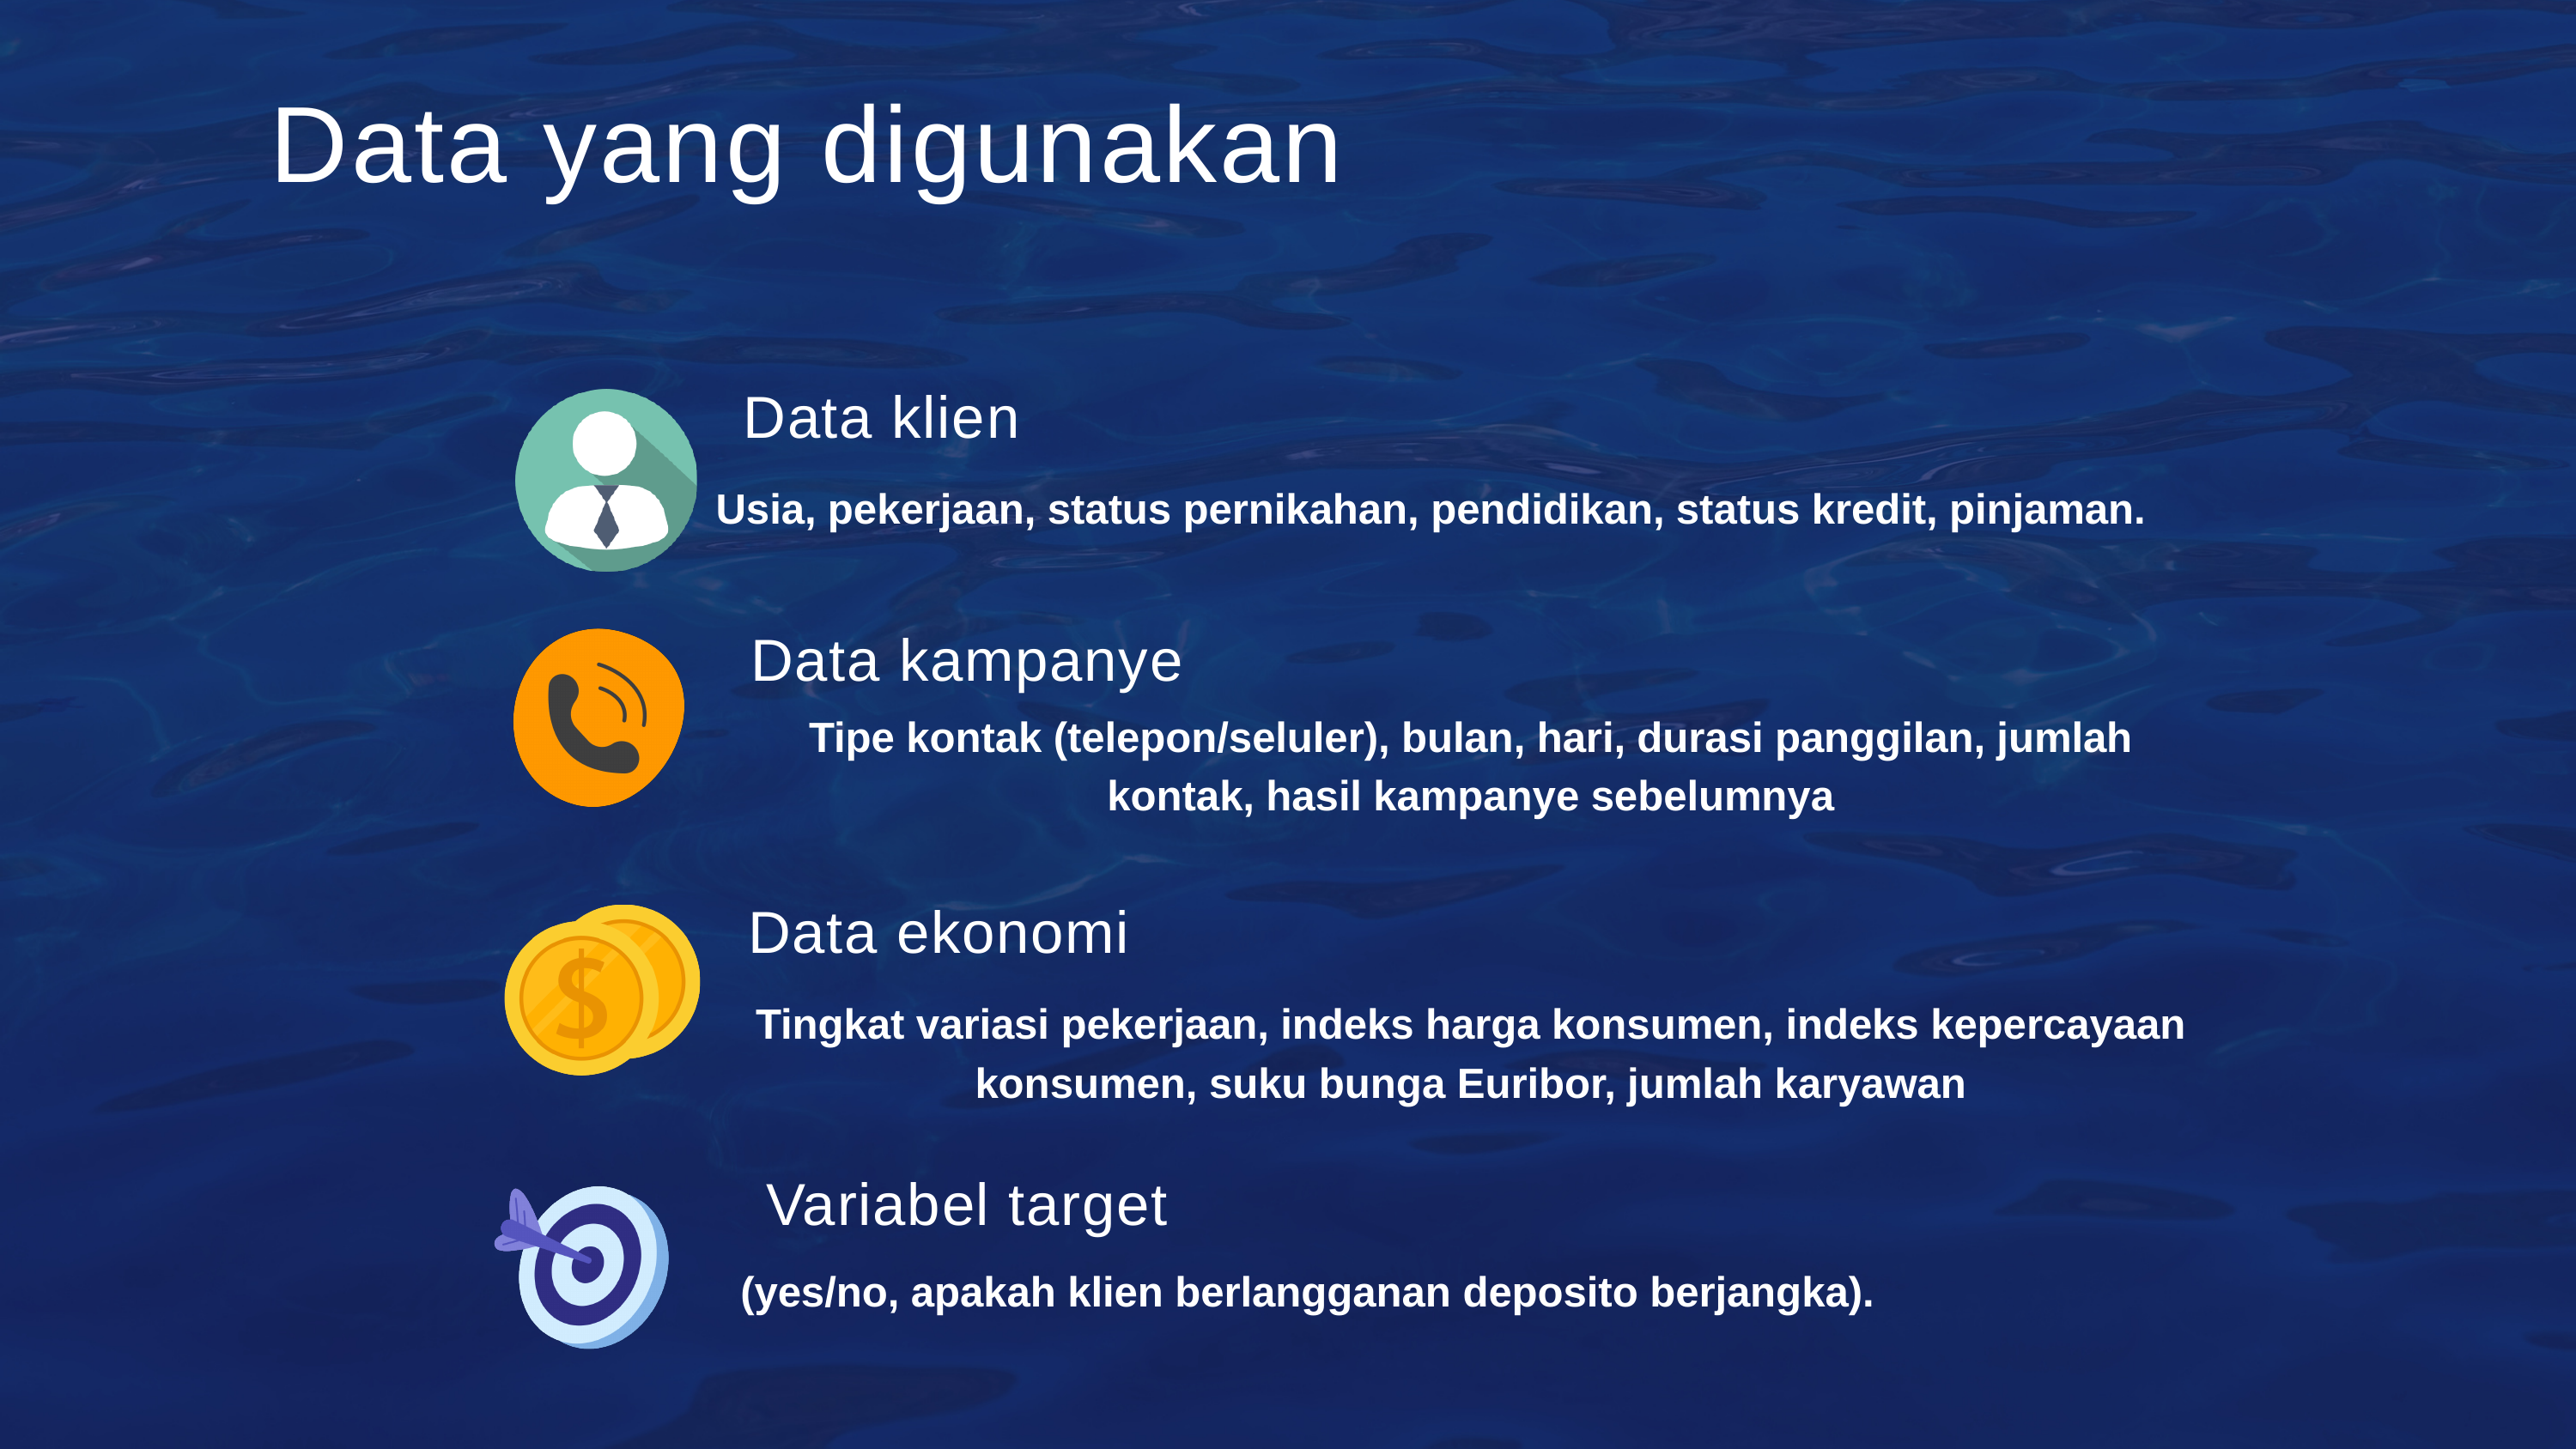

Data yang digunakan

Data klien

Usia, pekerjaan, status pernikahan, pendidikan, status kredit, pinjaman.
Data kampanye

Tipe kontak (telepon/seluler), bulan, hari, durasi panggilan, jumlah kontak, hasil kampanye sebelumnya
Data ekonomi

Tingkat variasi pekerjaan, indeks harga konsumen, indeks kepercayaan konsumen, suku bunga Euribor, jumlah karyawan
Variabel target

(yes/no, apakah klien berlangganan deposito berjangka).